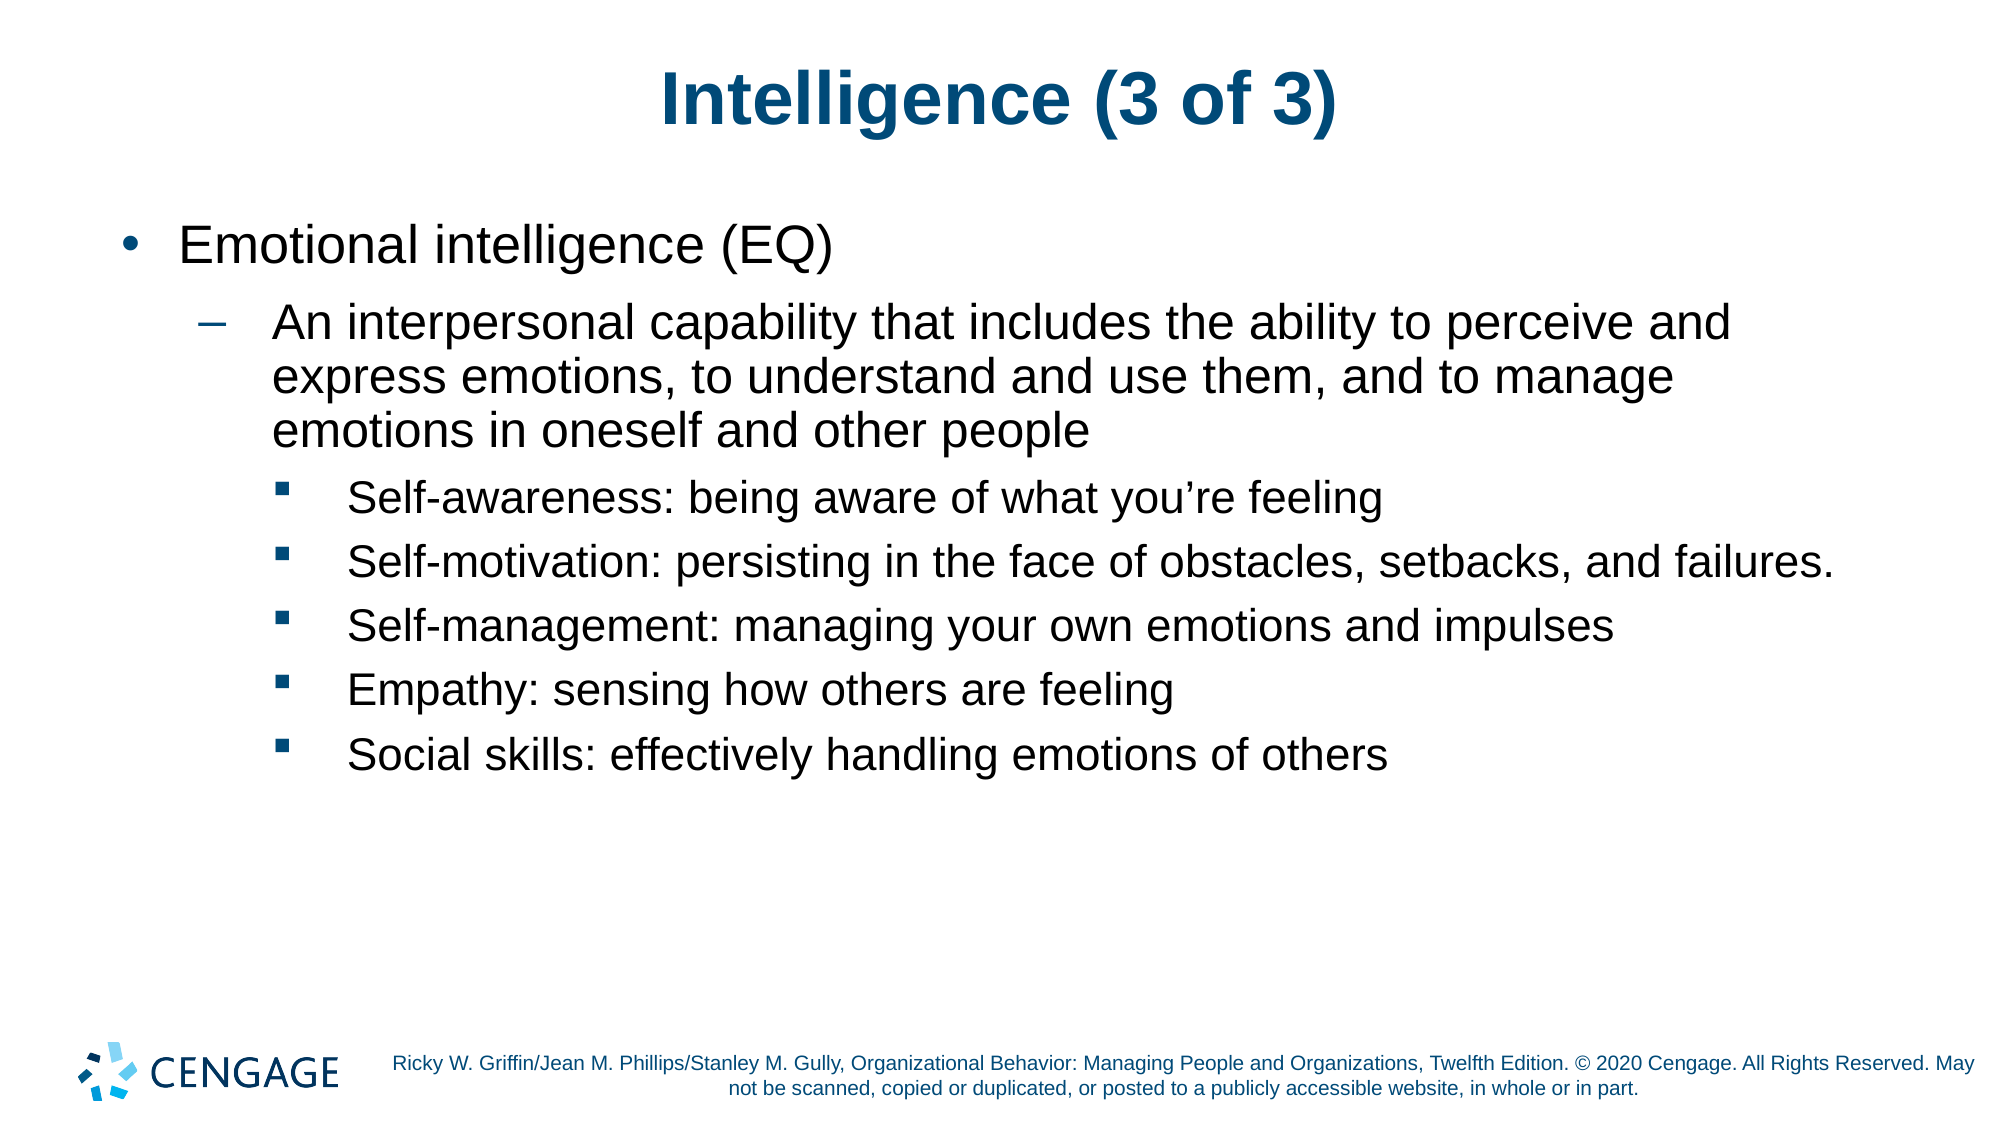

# Intelligence (3 of 3)
Emotional intelligence (EQ)
An interpersonal capability that includes the ability to perceive and express emotions, to understand and use them, and to manage emotions in oneself and other people
Self-awareness: being aware of what you’re feeling
Self-motivation: persisting in the face of obstacles, setbacks, and failures.
Self-management: managing your own emotions and impulses
Empathy: sensing how others are feeling
Social skills: effectively handling emotions of others